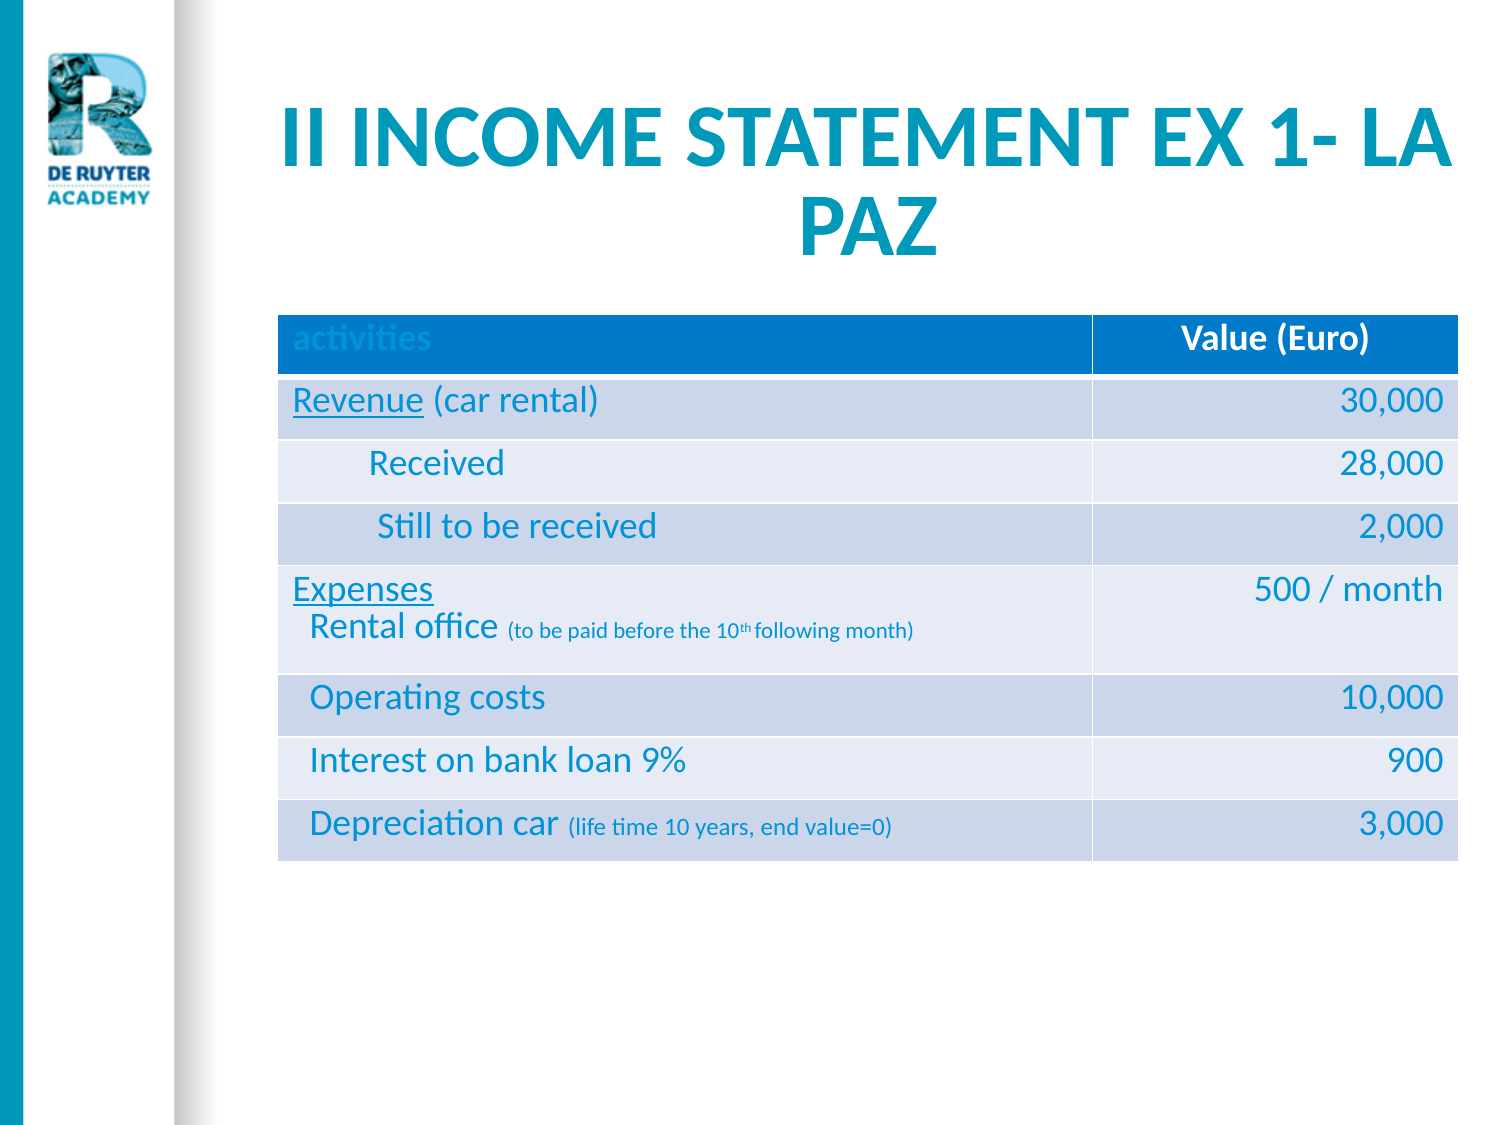

# II Income Statement Ex 1- La Paz
| activities | Value (Euro) |
| --- | --- |
| Revenue (car rental) | 30,000 |
| Received | 28,000 |
| Still to be received | 2,000 |
| Expenses Rental office (to be paid before the 10th following month) | 500 / month |
| Operating costs | 10,000 |
| Interest on bank loan 9% | 900 |
| Depreciation car (life time 10 years, end value=0) | 3,000 |